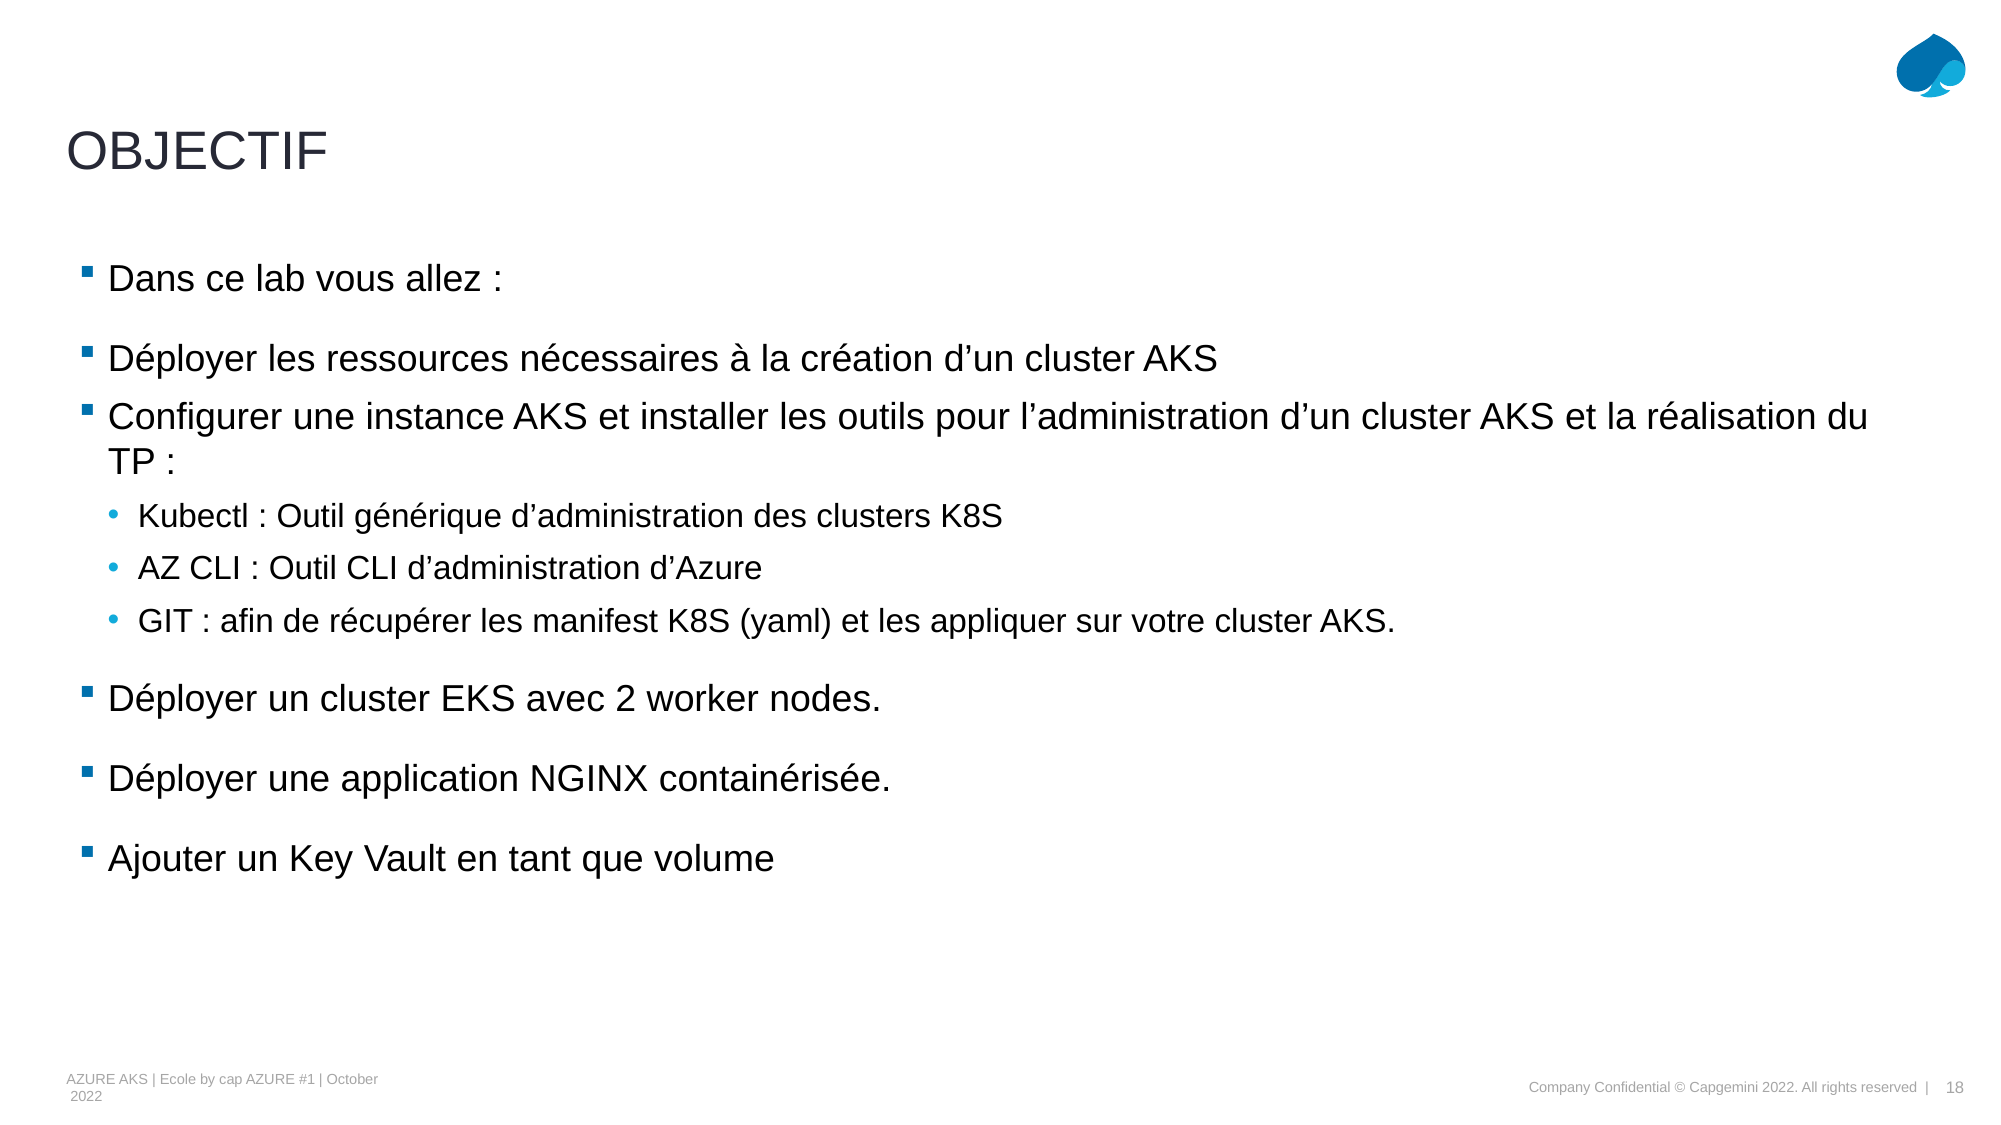

# Objectif
Dans ce lab vous allez :
Déployer les ressources nécessaires à la création d’un cluster AKS
Configurer une instance AKS et installer les outils pour l’administration d’un cluster AKS et la réalisation du TP :
Kubectl : Outil générique d’administration des clusters K8S
AZ CLI : Outil CLI d’administration d’Azure
GIT : afin de récupérer les manifest K8S (yaml) et les appliquer sur votre cluster AKS.
Déployer un cluster EKS avec 2 worker nodes.
Déployer une application NGINX containérisée.
Ajouter un Key Vault en tant que volume